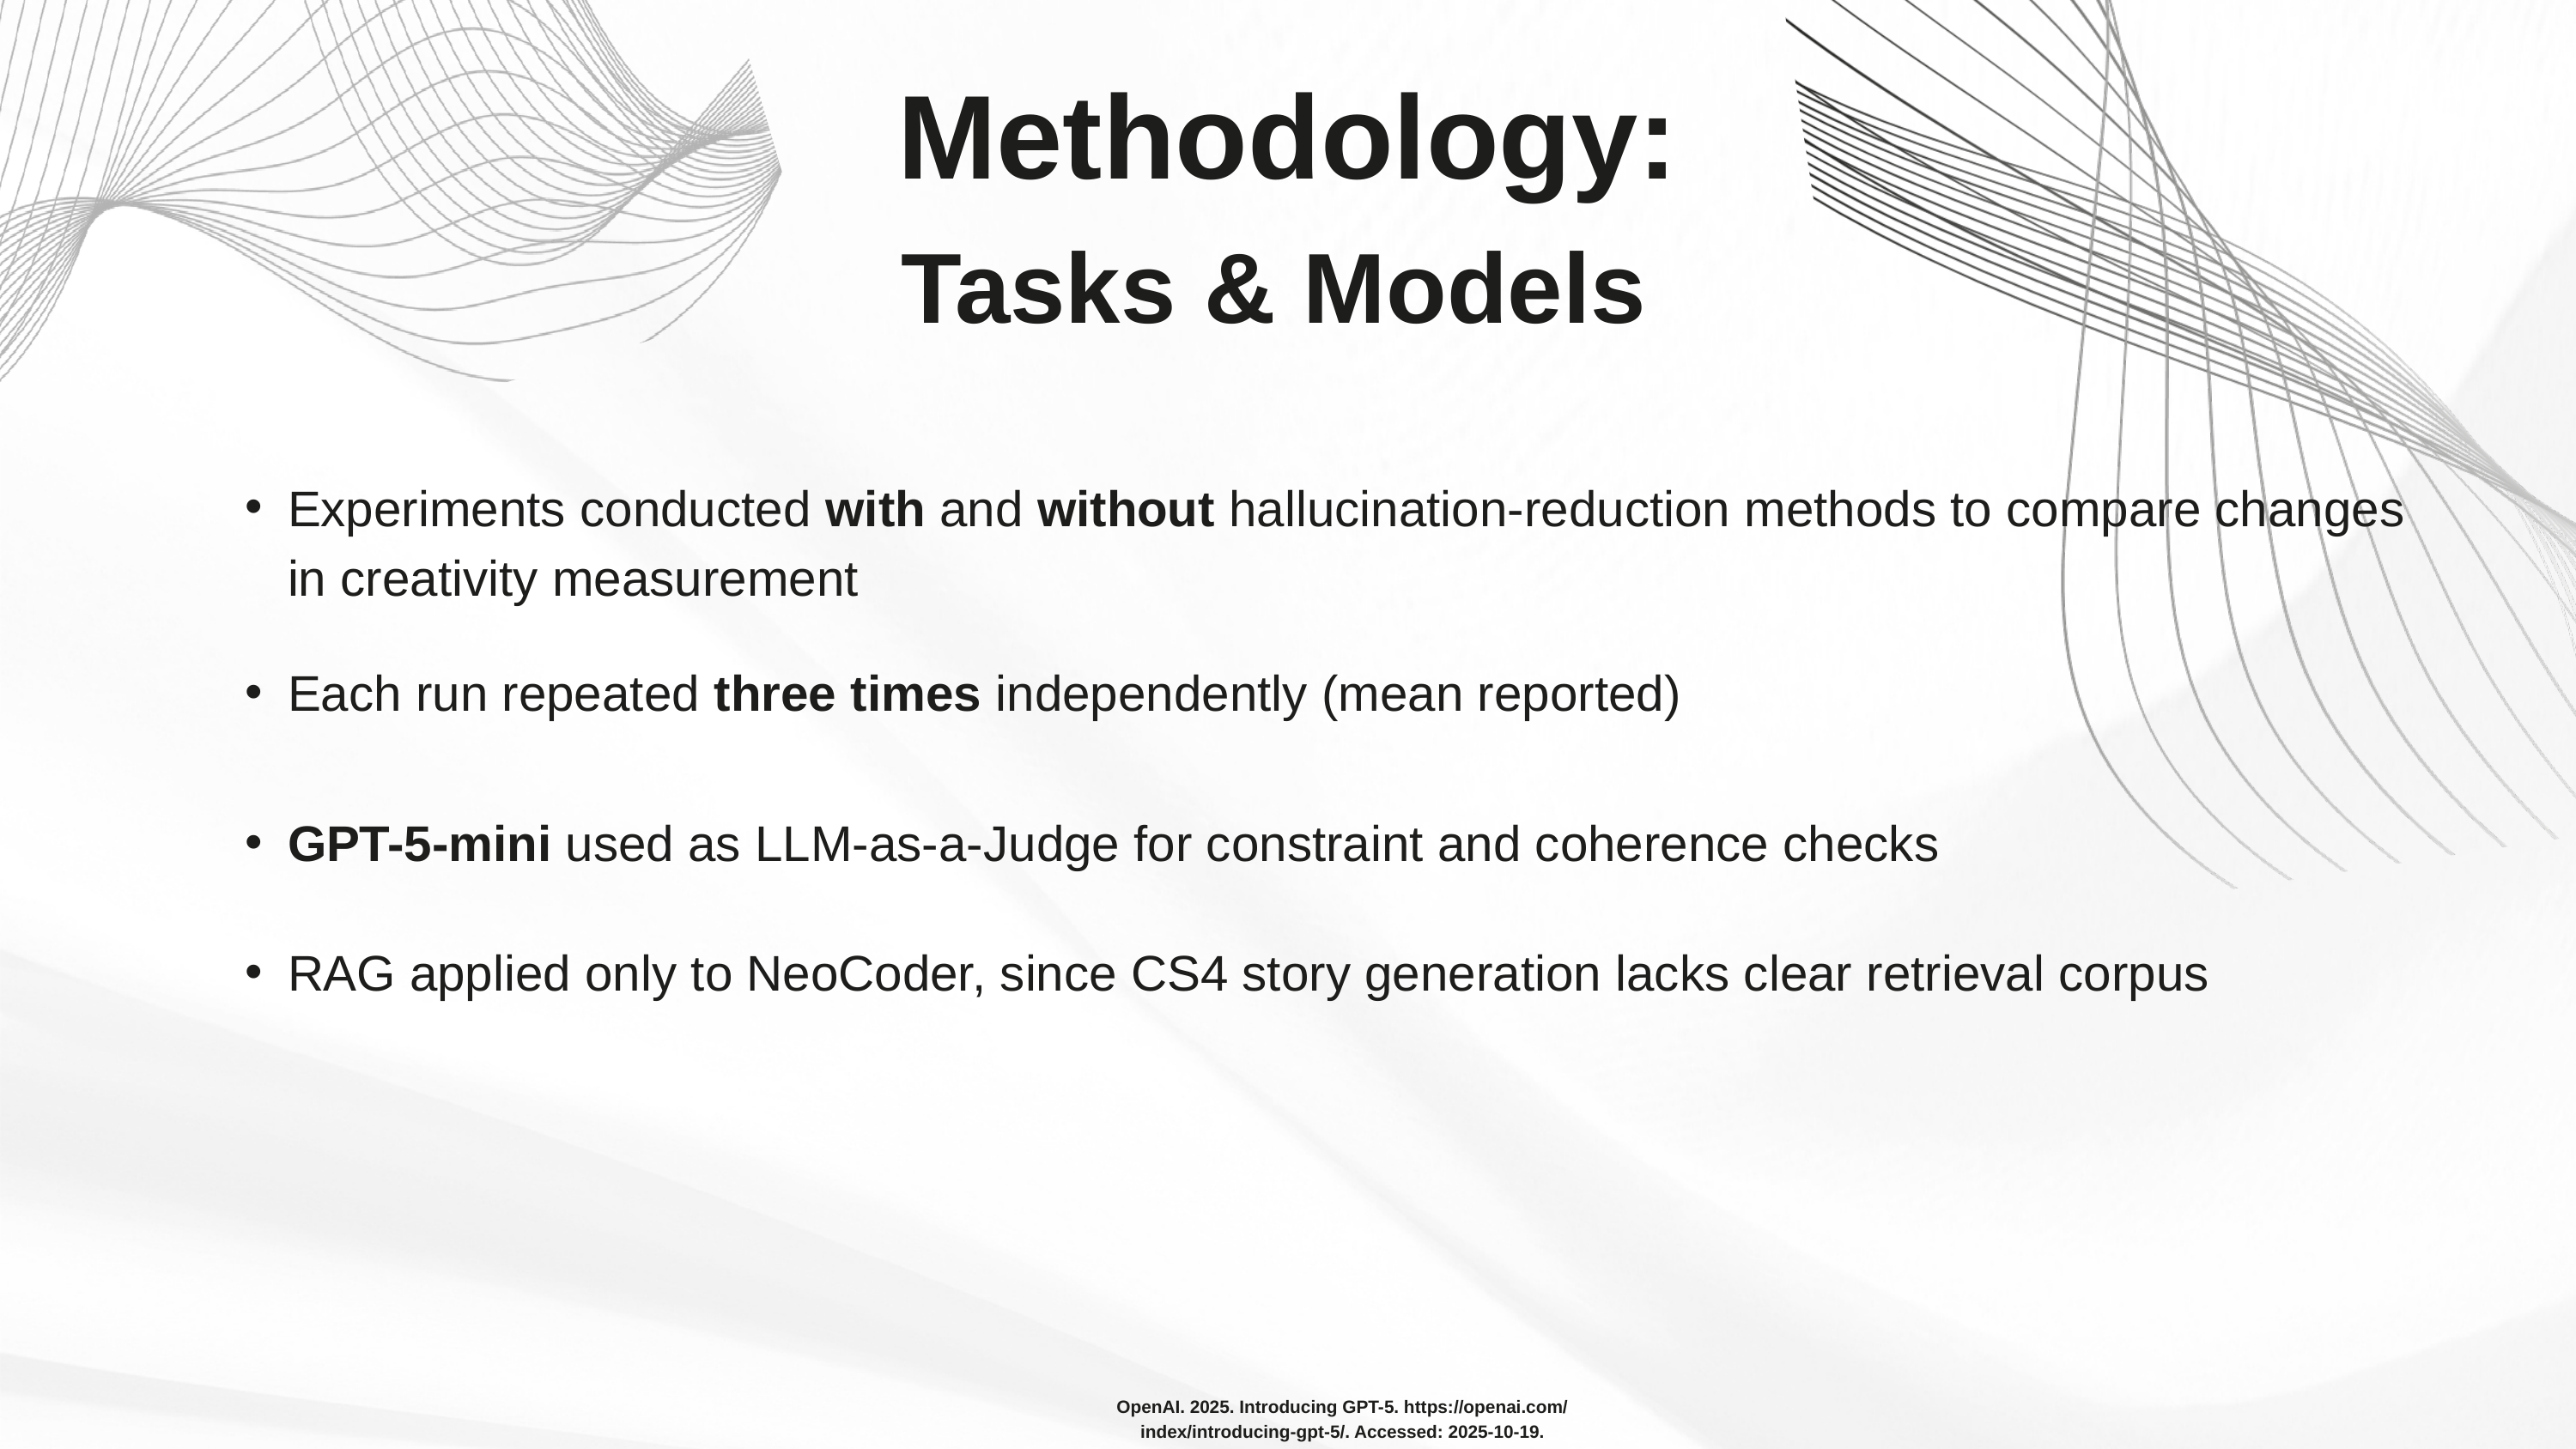

Methodology:
Tasks & Models
Experiments conducted with and without hallucination-reduction methods to compare changes in creativity measurement
Each run repeated three times independently (mean reported)

GPT-5-mini used as LLM-as-a-Judge for constraint and coherence checks

RAG applied only to NeoCoder, since CS4 story generation lacks clear retrieval corpus
OpenAI. 2025. Introducing GPT-5. https://openai.com/ index/introducing-gpt-5/. Accessed: 2025-10-19.